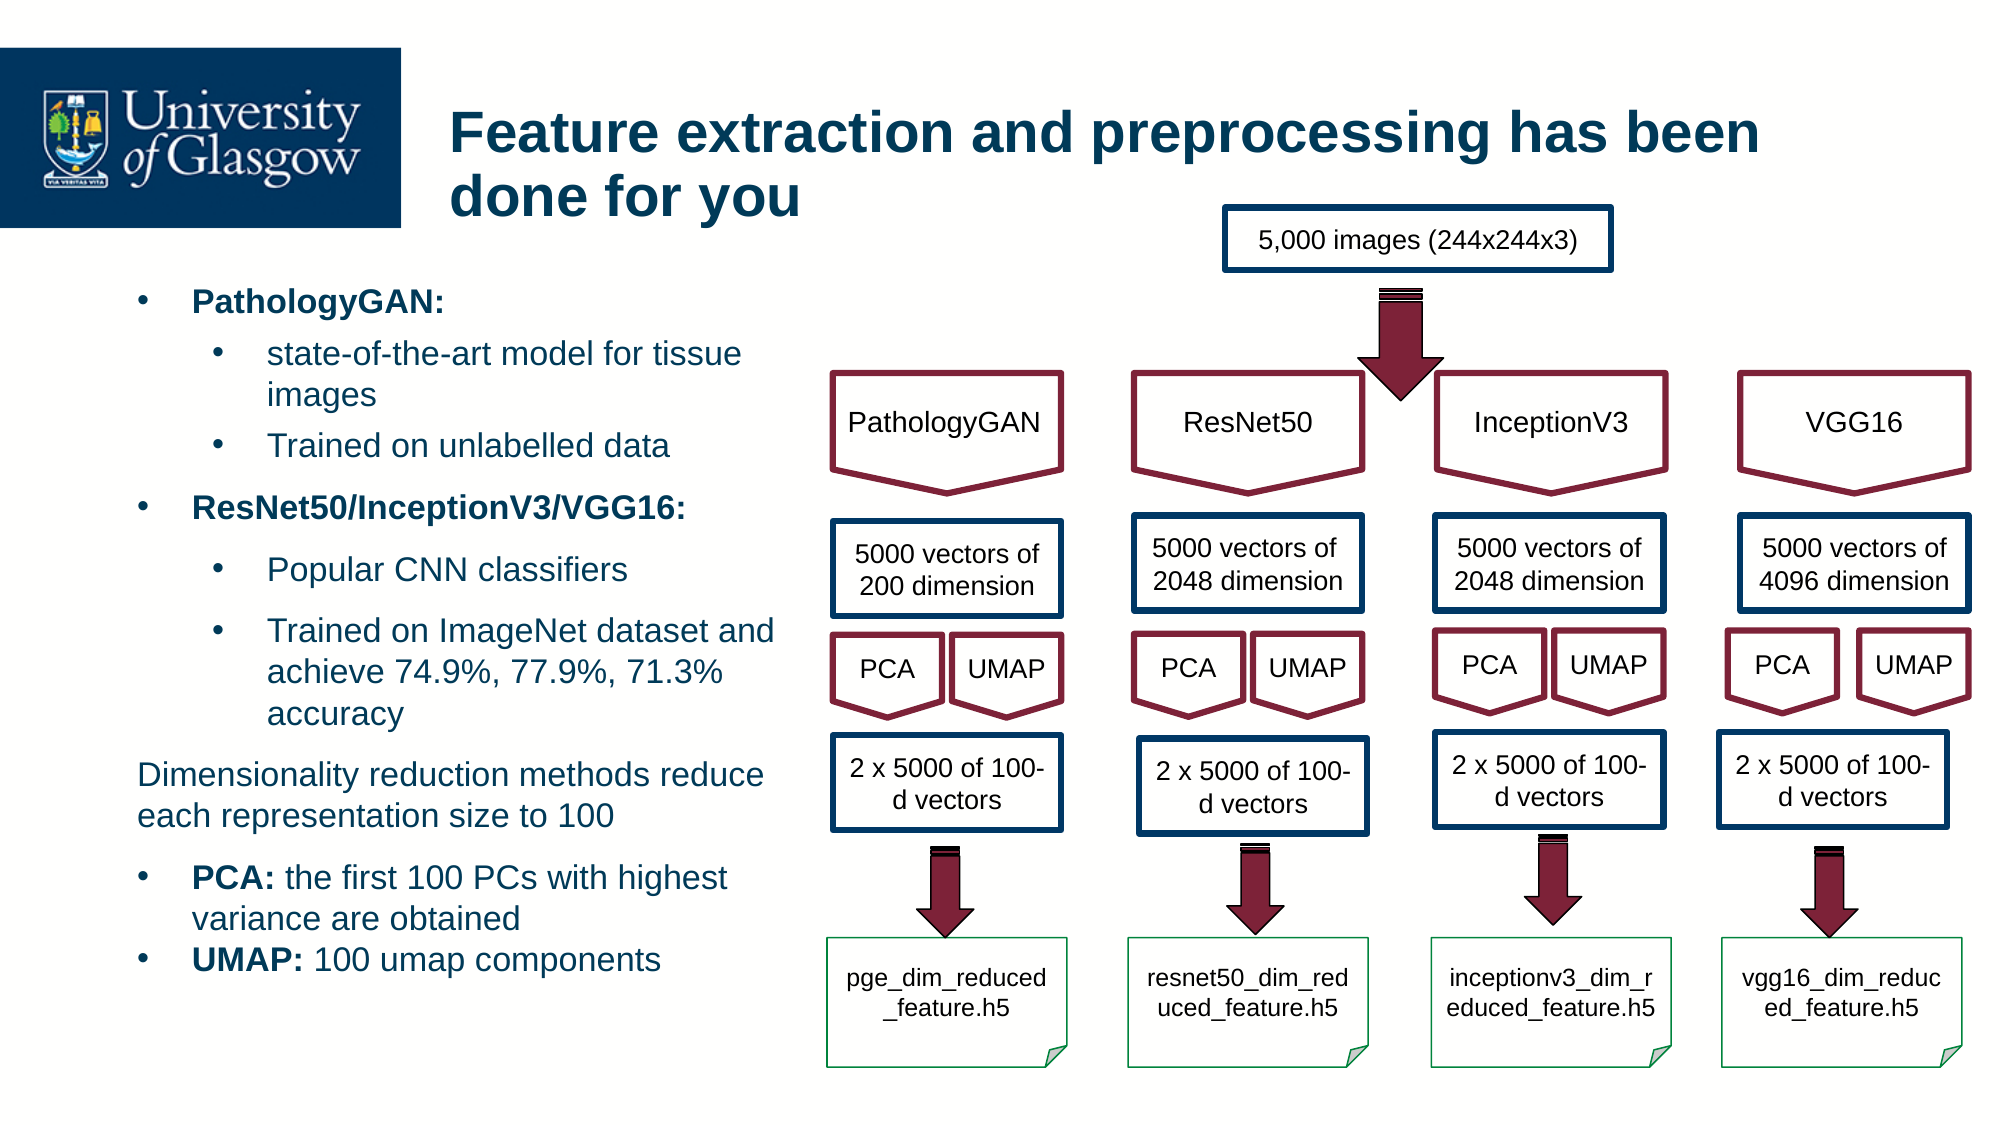

# Feature extraction and preprocessing has been done for you
5,000 images (244x244x3)
PathologyGAN:
state-of-the-art model for tissue images
Trained on unlabelled data
ResNet50/InceptionV3/VGG16:
Popular CNN classifiers
Trained on ImageNet dataset and achieve 74.9%, 77.9%, 71.3% accuracy
Dimensionality reduction methods reduce each representation size to 100
PCA: the first 100 PCs with highest variance are obtained
UMAP: 100 umap components

PathologyGAN
ResNet50
InceptionV3
VGG16
5000 vectors of  2048 dimension
5000 vectors of 2048 dimension
5000 vectors of 4096 dimension
5000 vectors of 200 dimension
PCA
UMAP
PCA
UMAP
PCA
UMAP
PCA
UMAP
2 x 5000 of 100-d vectors
2 x 5000 of 100-d vectors
2 x 5000 of 100-d vectors
2 x 5000 of 100-d vectors

pge_dim_reduced_feature.h5
resnet50_dim_reduced_feature.h5
inceptionv3_dim_reduced_feature.h5
vgg16_dim_reduced_feature.h5